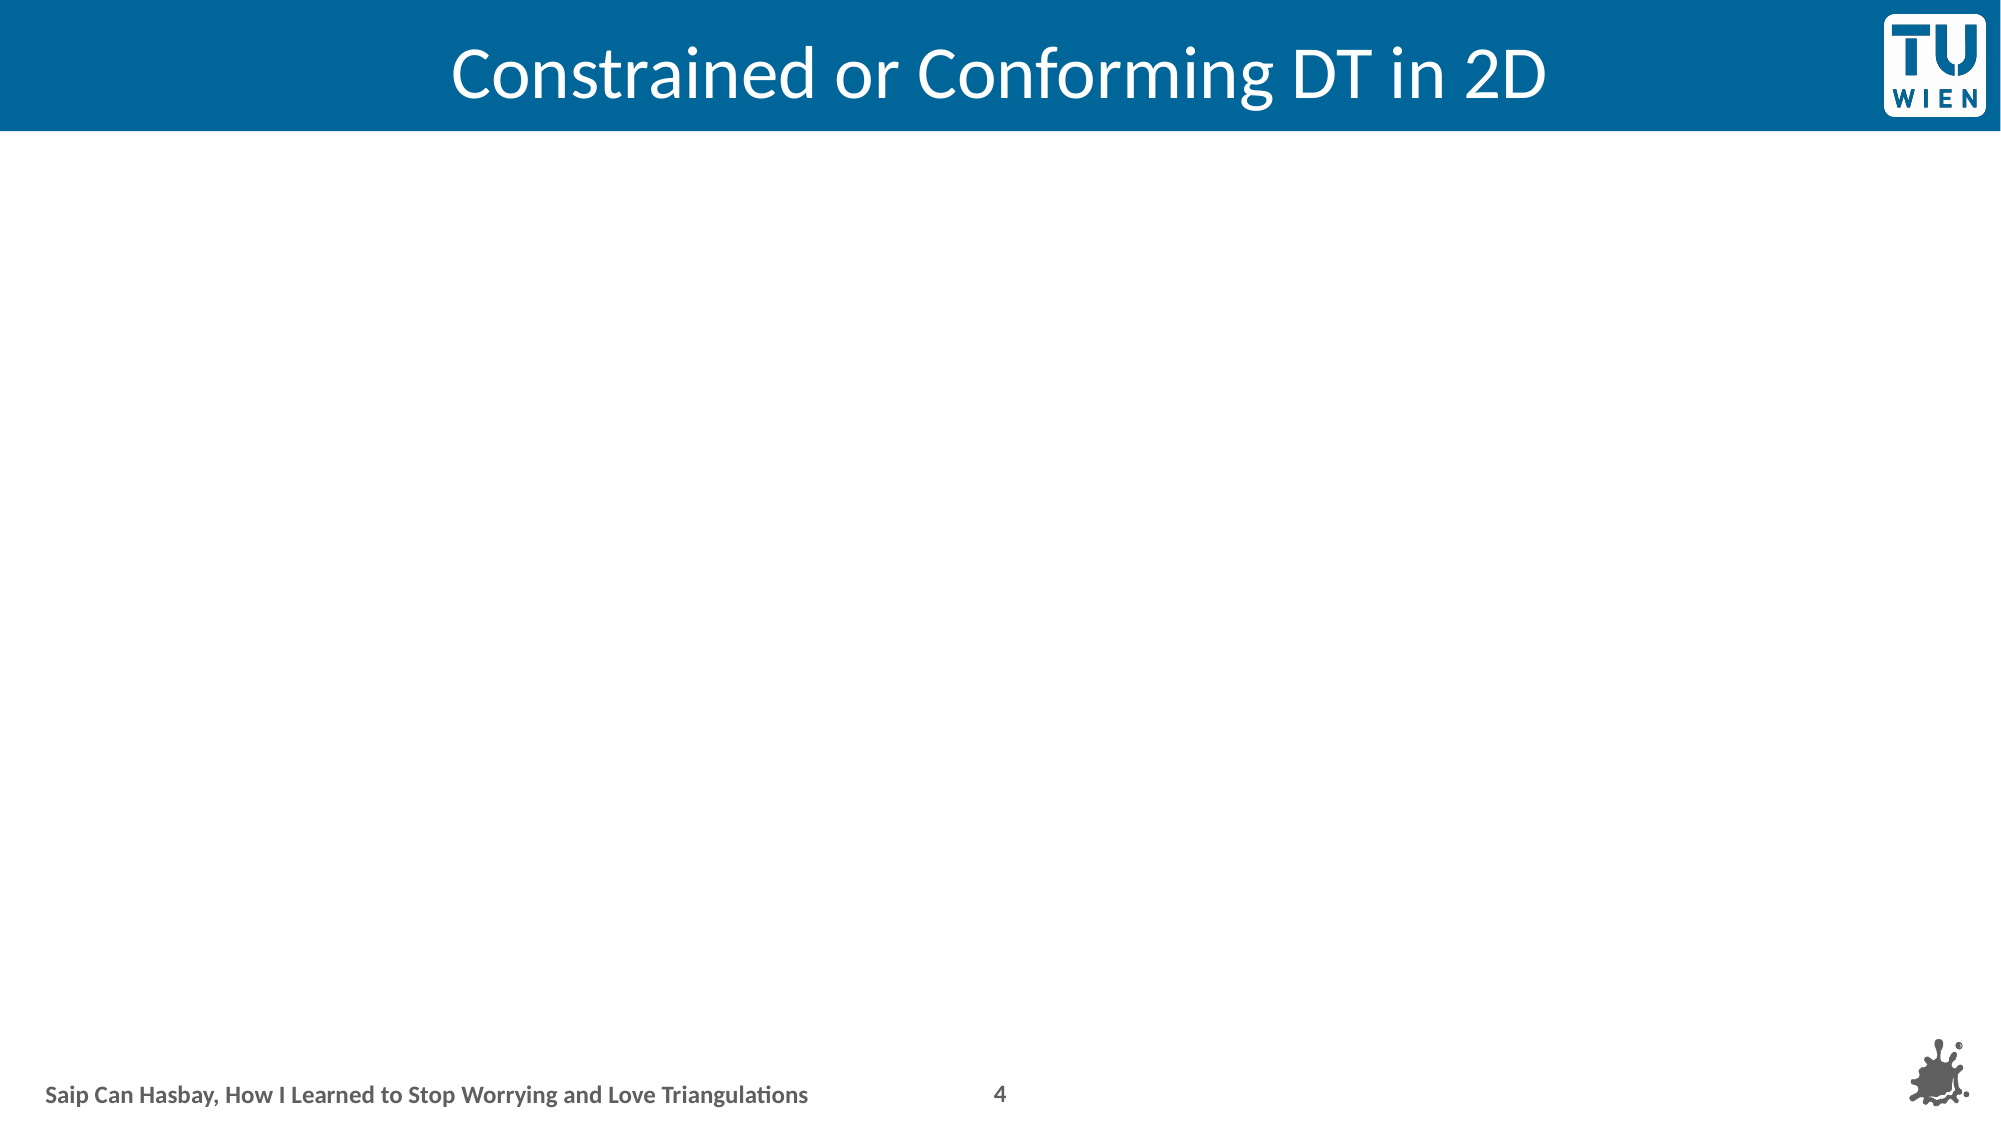

# Constrained or Conforming DT in 2D

4
Saip Can Hasbay, How I Learned to Stop Worrying and Love Triangulations